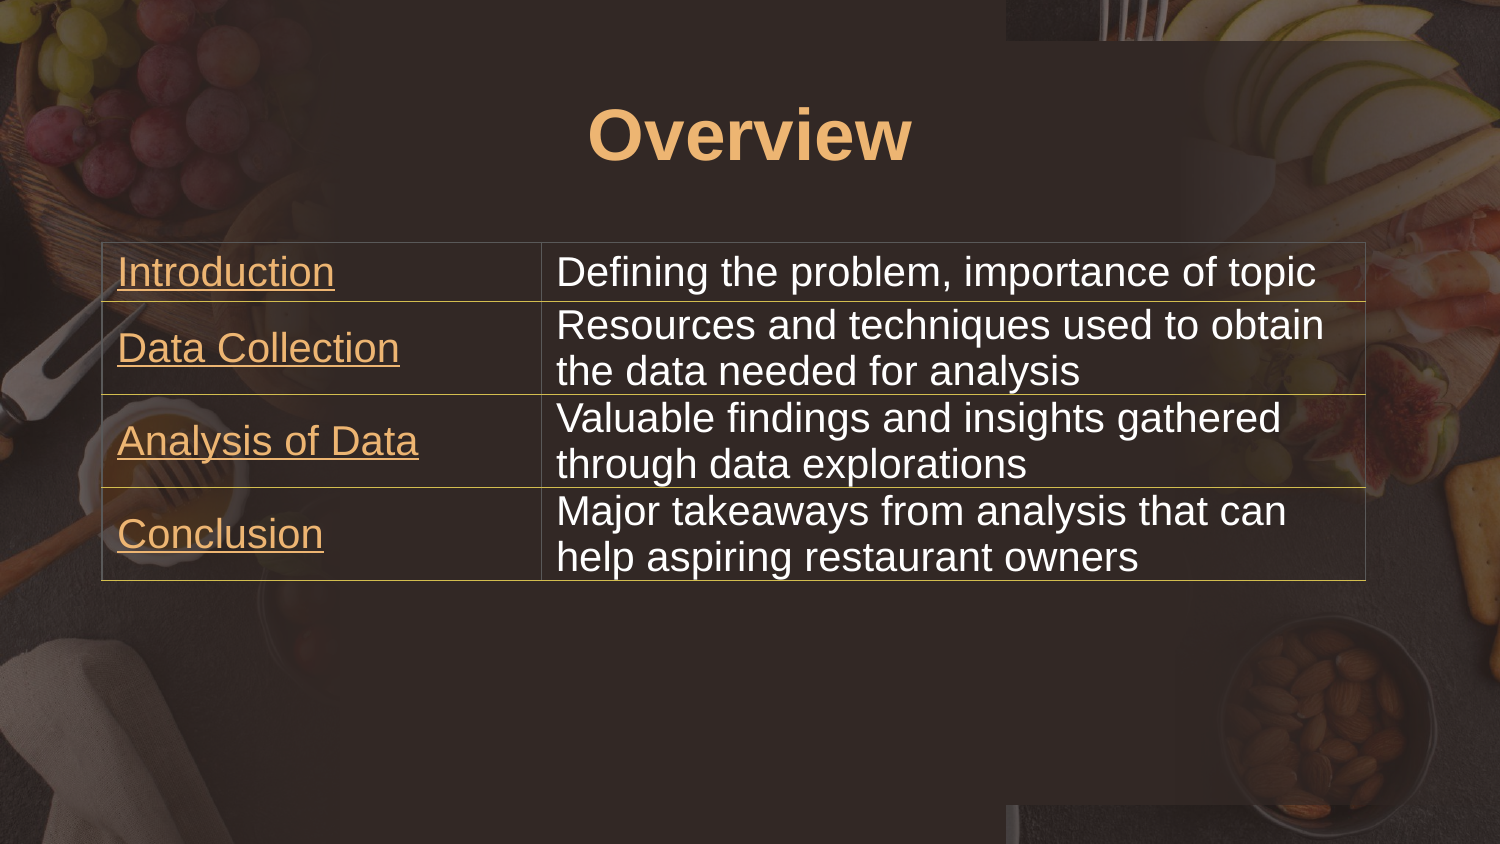

# Overview
| Introduction | Defining the problem, importance of topic |
| --- | --- |
| Data Collection | Resources and techniques used to obtain the data needed for analysis |
| Analysis of Data | Valuable findings and insights gathered through data explorations |
| Conclusion | Major takeaways from analysis that can help aspiring restaurant owners |